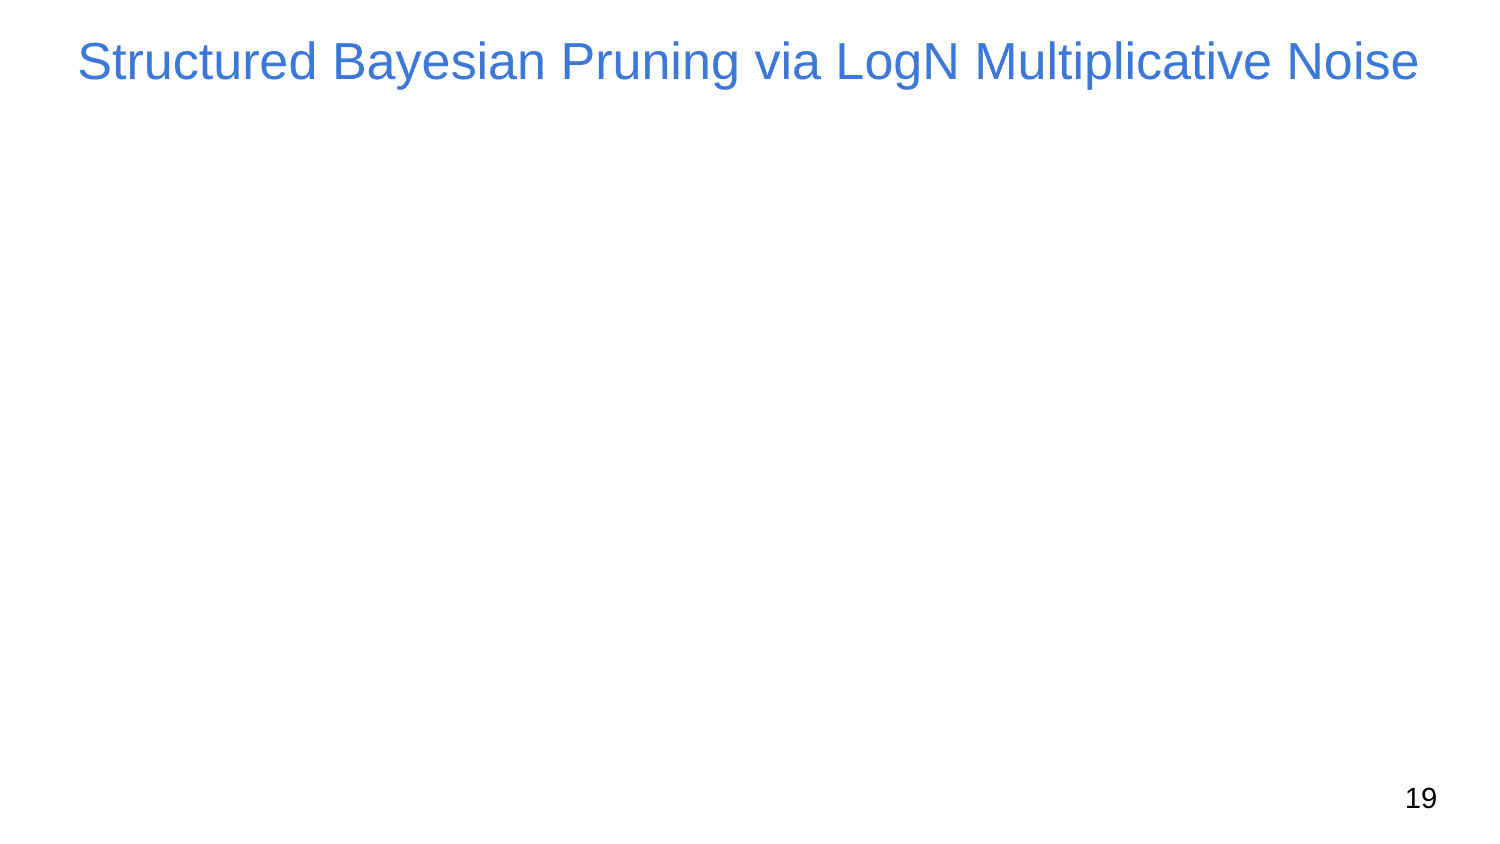

# Structured Bayesian Pruning via LogN Multiplicative Noise
19